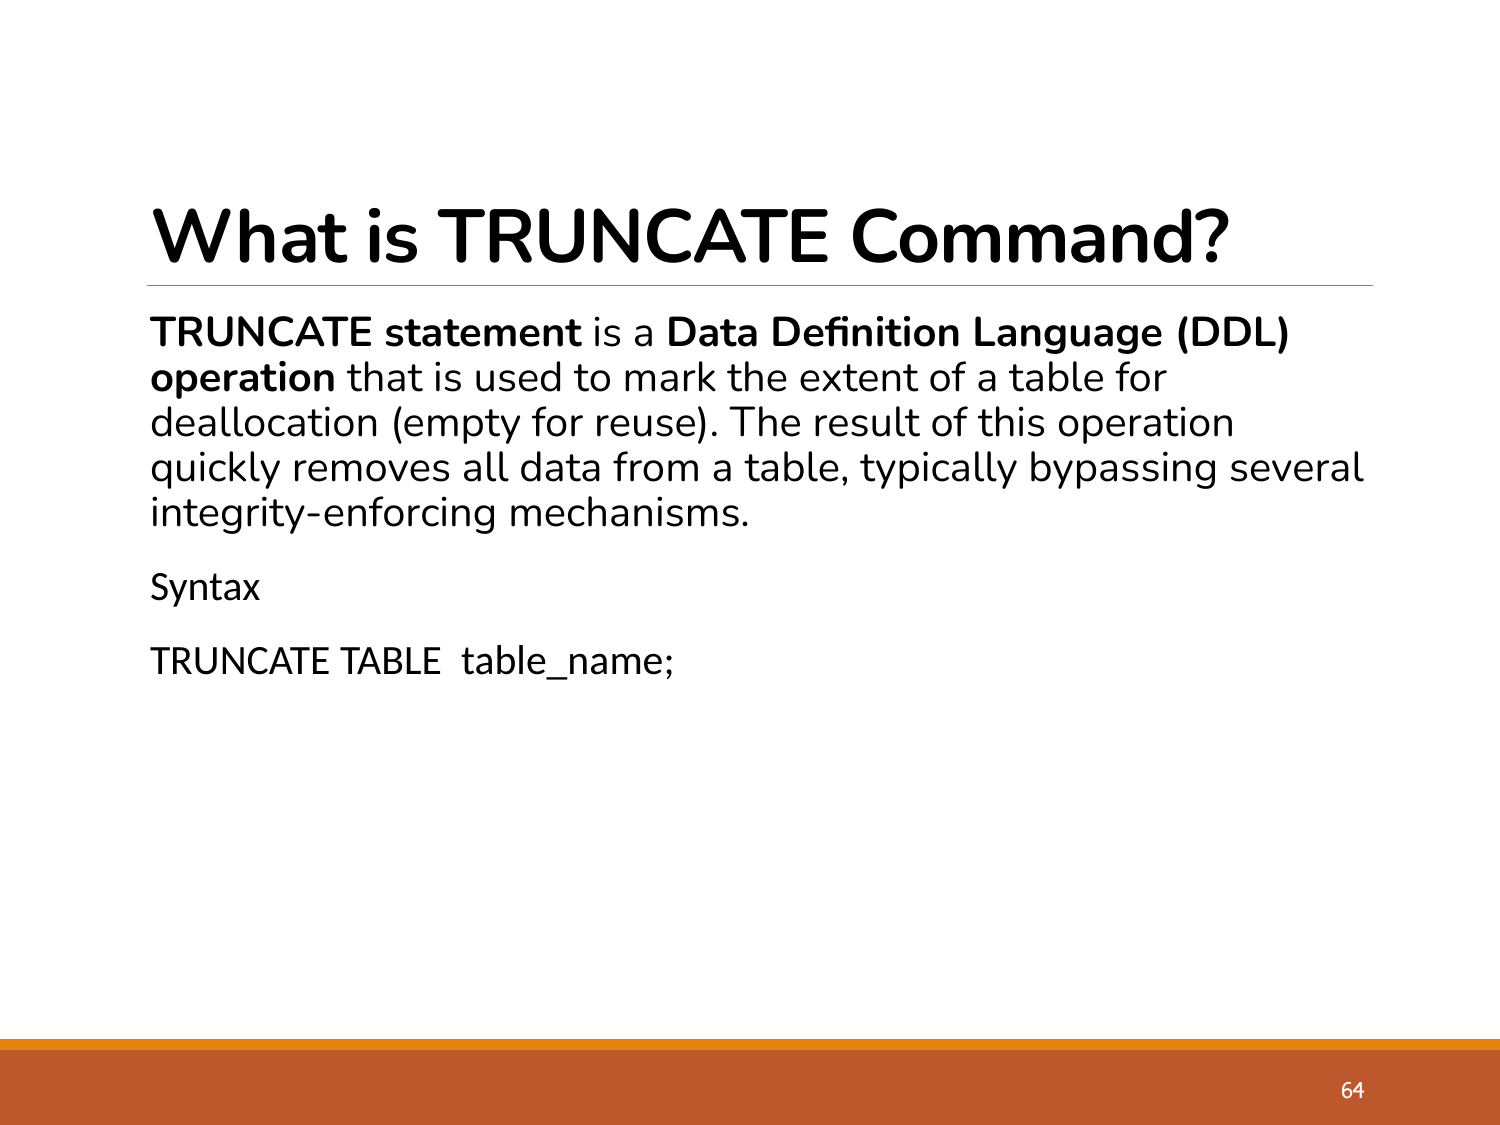

# What is TRUNCATE Command?
TRUNCATE statement is a Data Definition Language (DDL) operation that is used to mark the extent of a table for deallocation (empty for reuse). The result of this operation quickly removes all data from a table, typically bypassing several integrity-enforcing mechanisms.
Syntax
TRUNCATE TABLE  table_name;

64